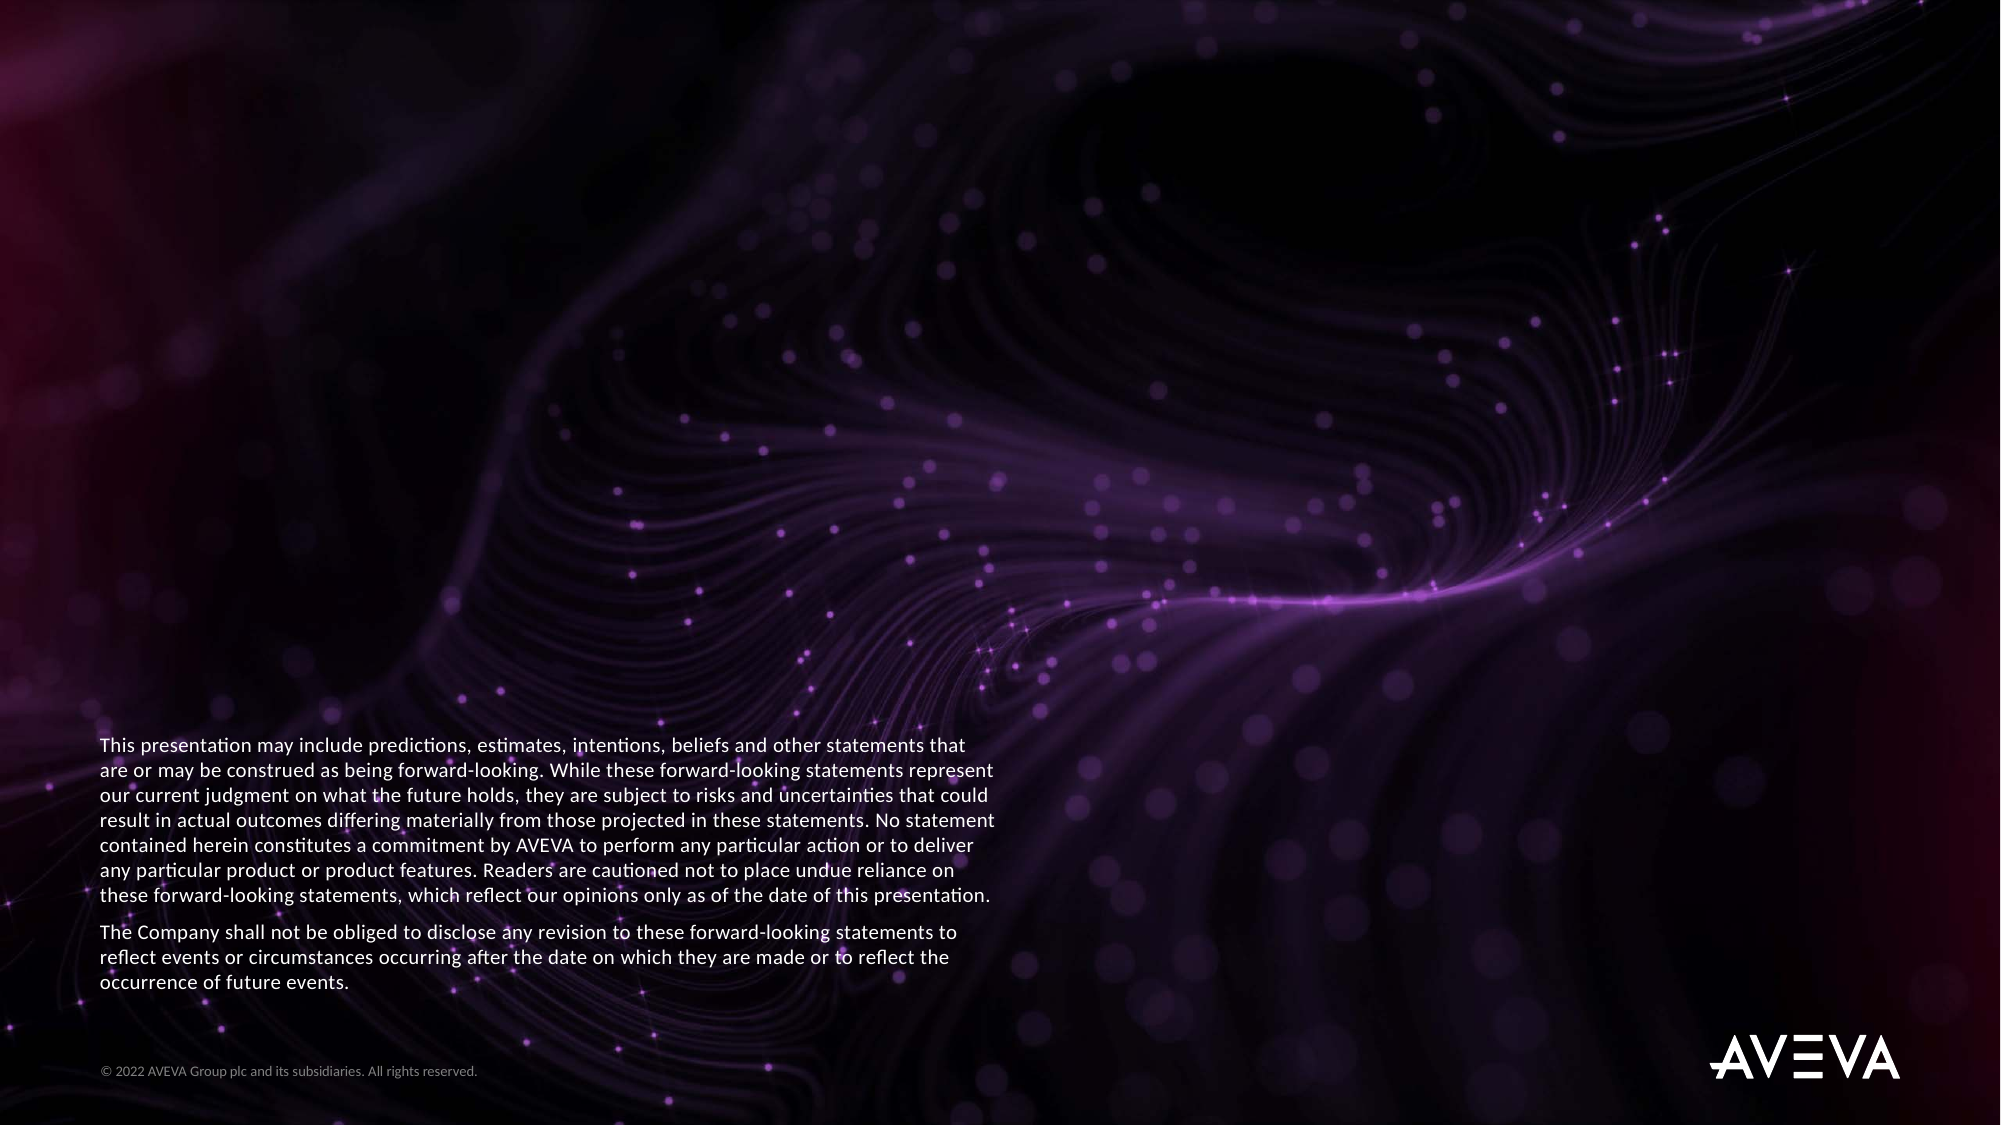

© 2022 AVEVA Group plc and its subsidiaries. All rights reserved.